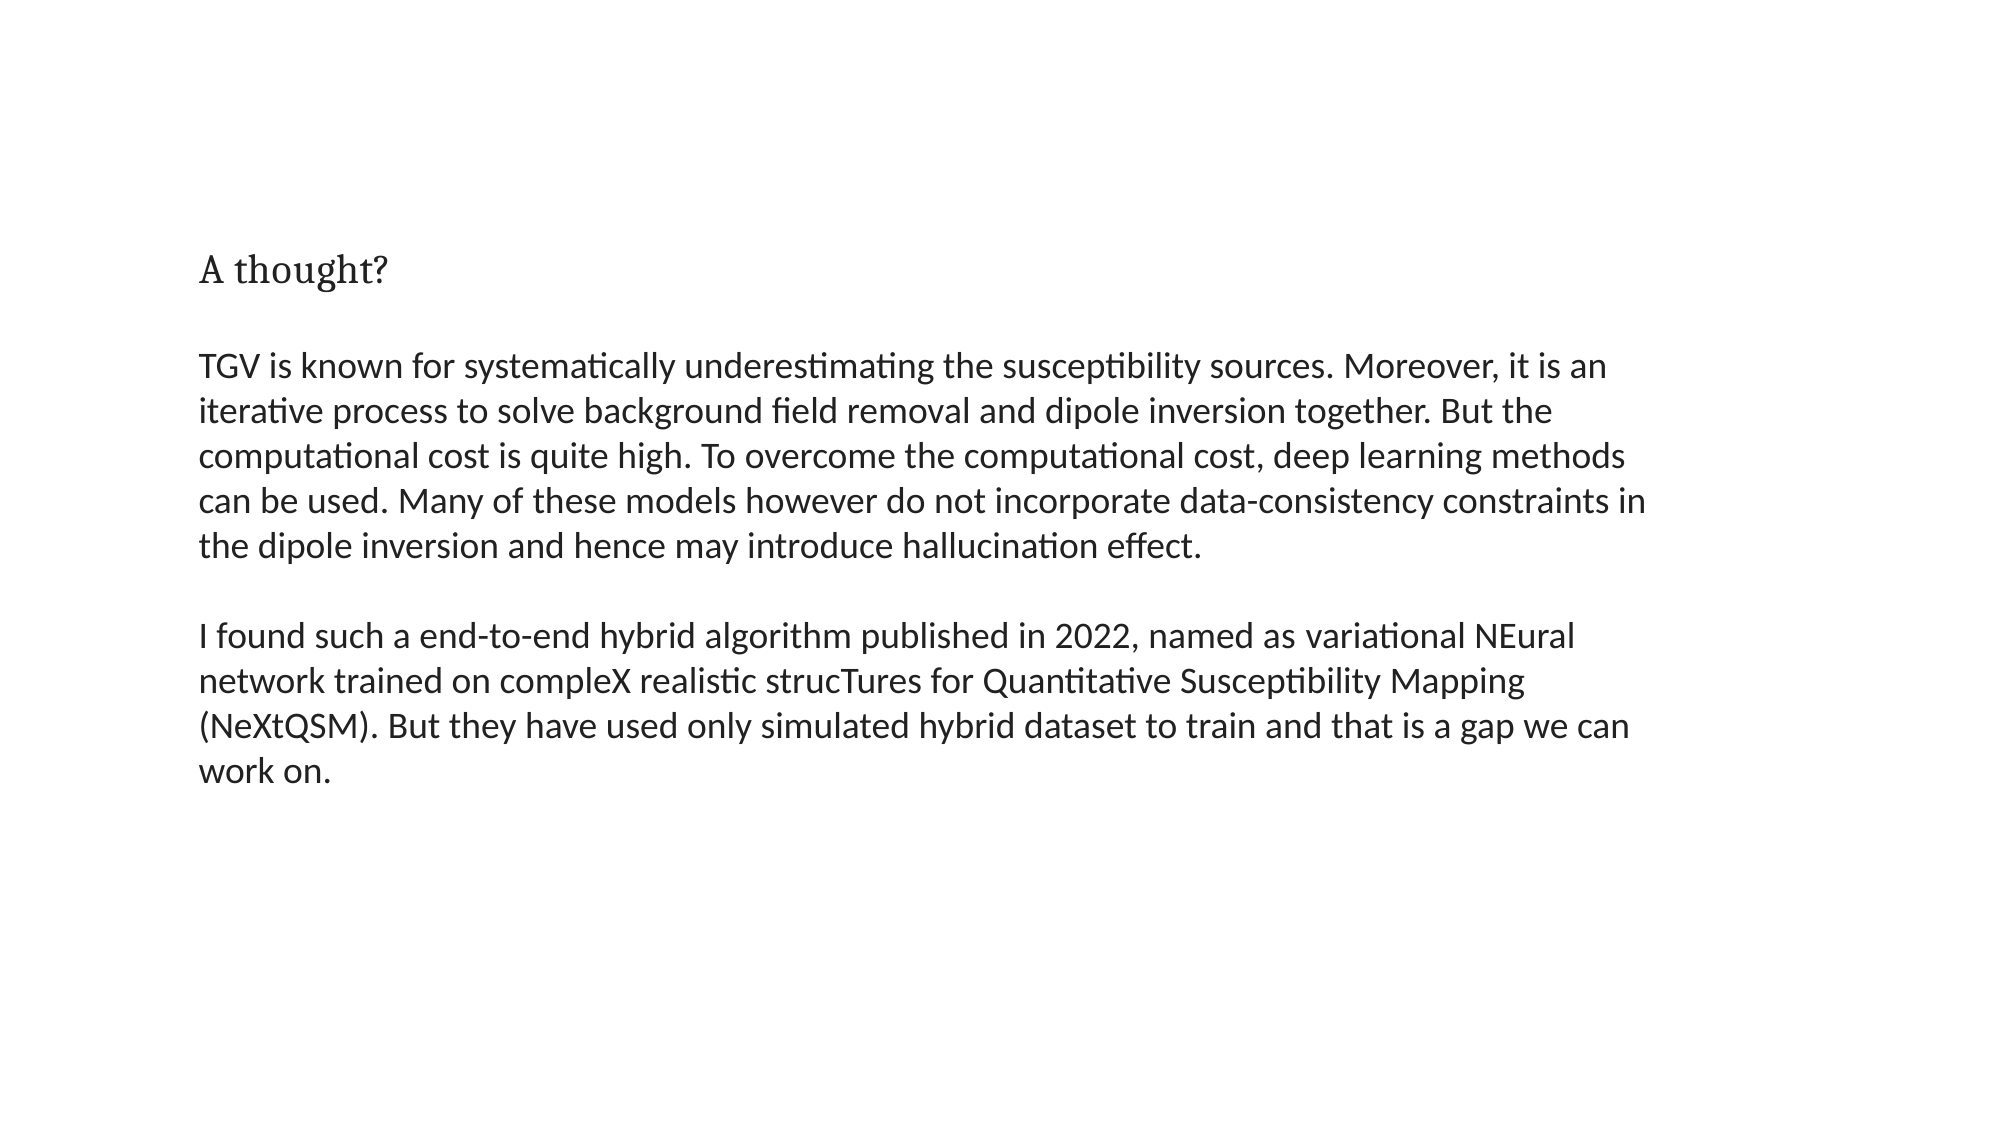

A thought?

TGV is known for systematically underestimating the susceptibility sources. Moreover, it is an iterative process to solve background field removal and dipole inversion together. But the computational cost is quite high. To overcome the computational cost, deep learning methods can be used. Many of these models however do not incorporate data-consistency constraints in the dipole inversion and hence may introduce hallucination effect.

I found such a end-to-end hybrid algorithm published in 2022, named as variational NEural network trained on compleX realistic strucTures for Quantitative Susceptibility Mapping (NeXtQSM). But they have used only simulated hybrid dataset to train and that is a gap we can work on.